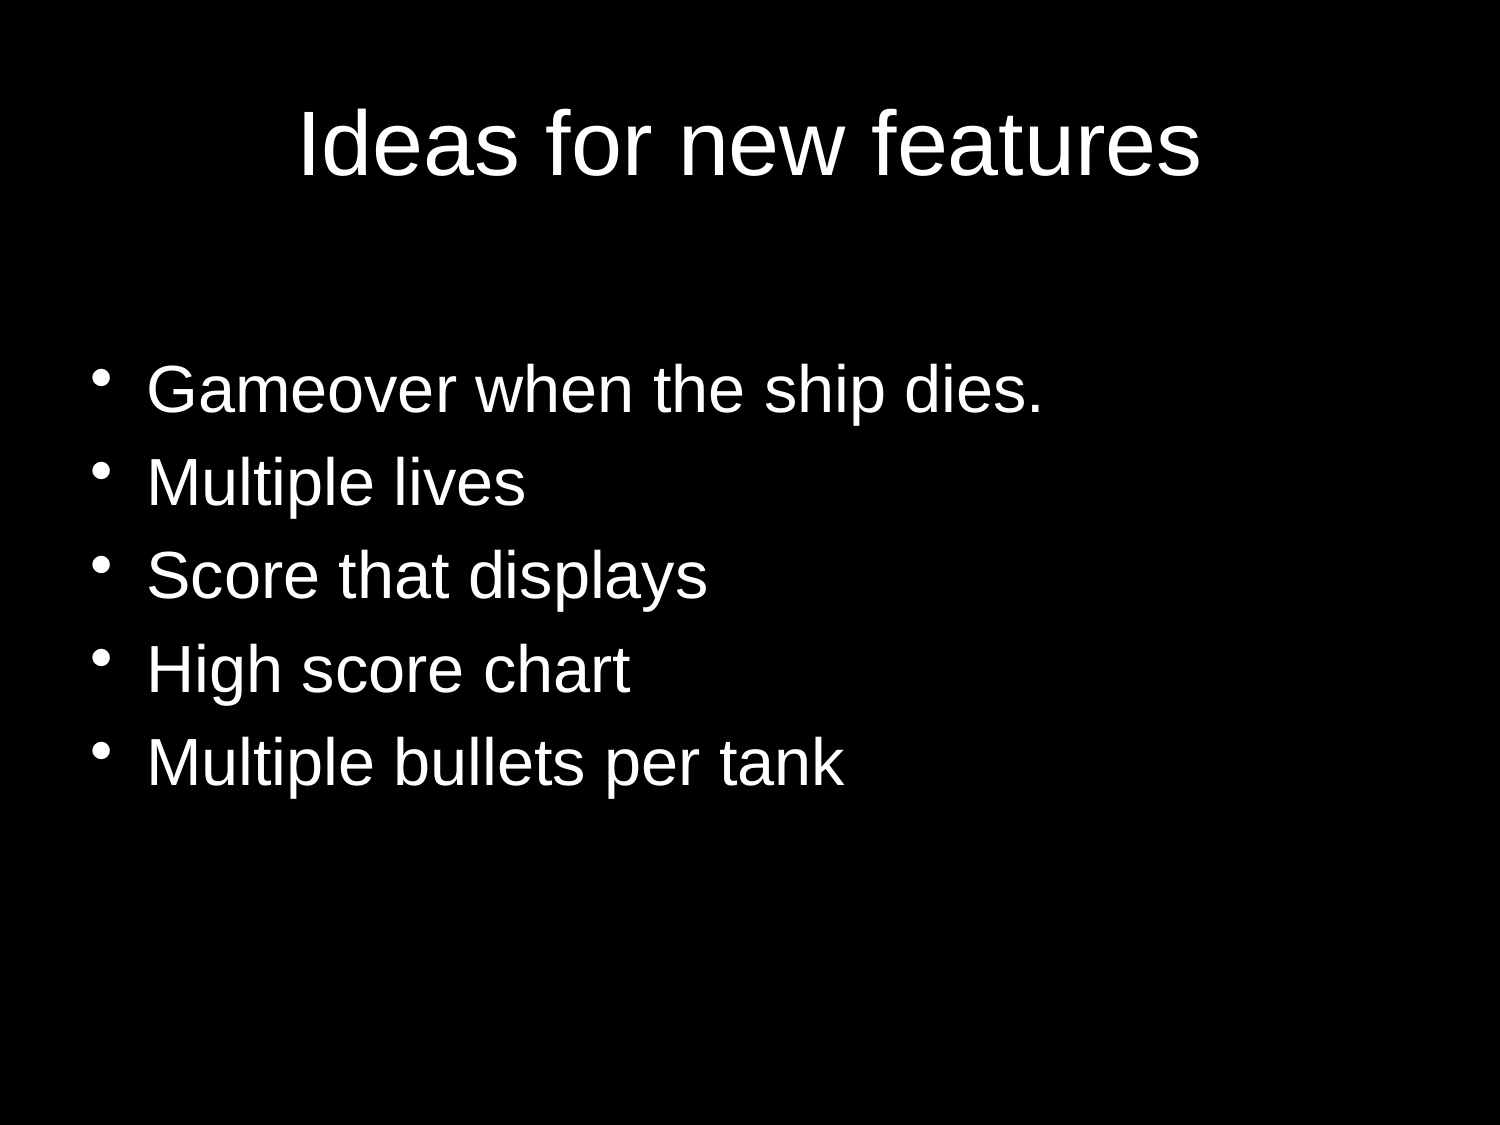

# Ideas for new features
Gameover when the ship dies.
Multiple lives
Score that displays
High score chart
Multiple bullets per tank